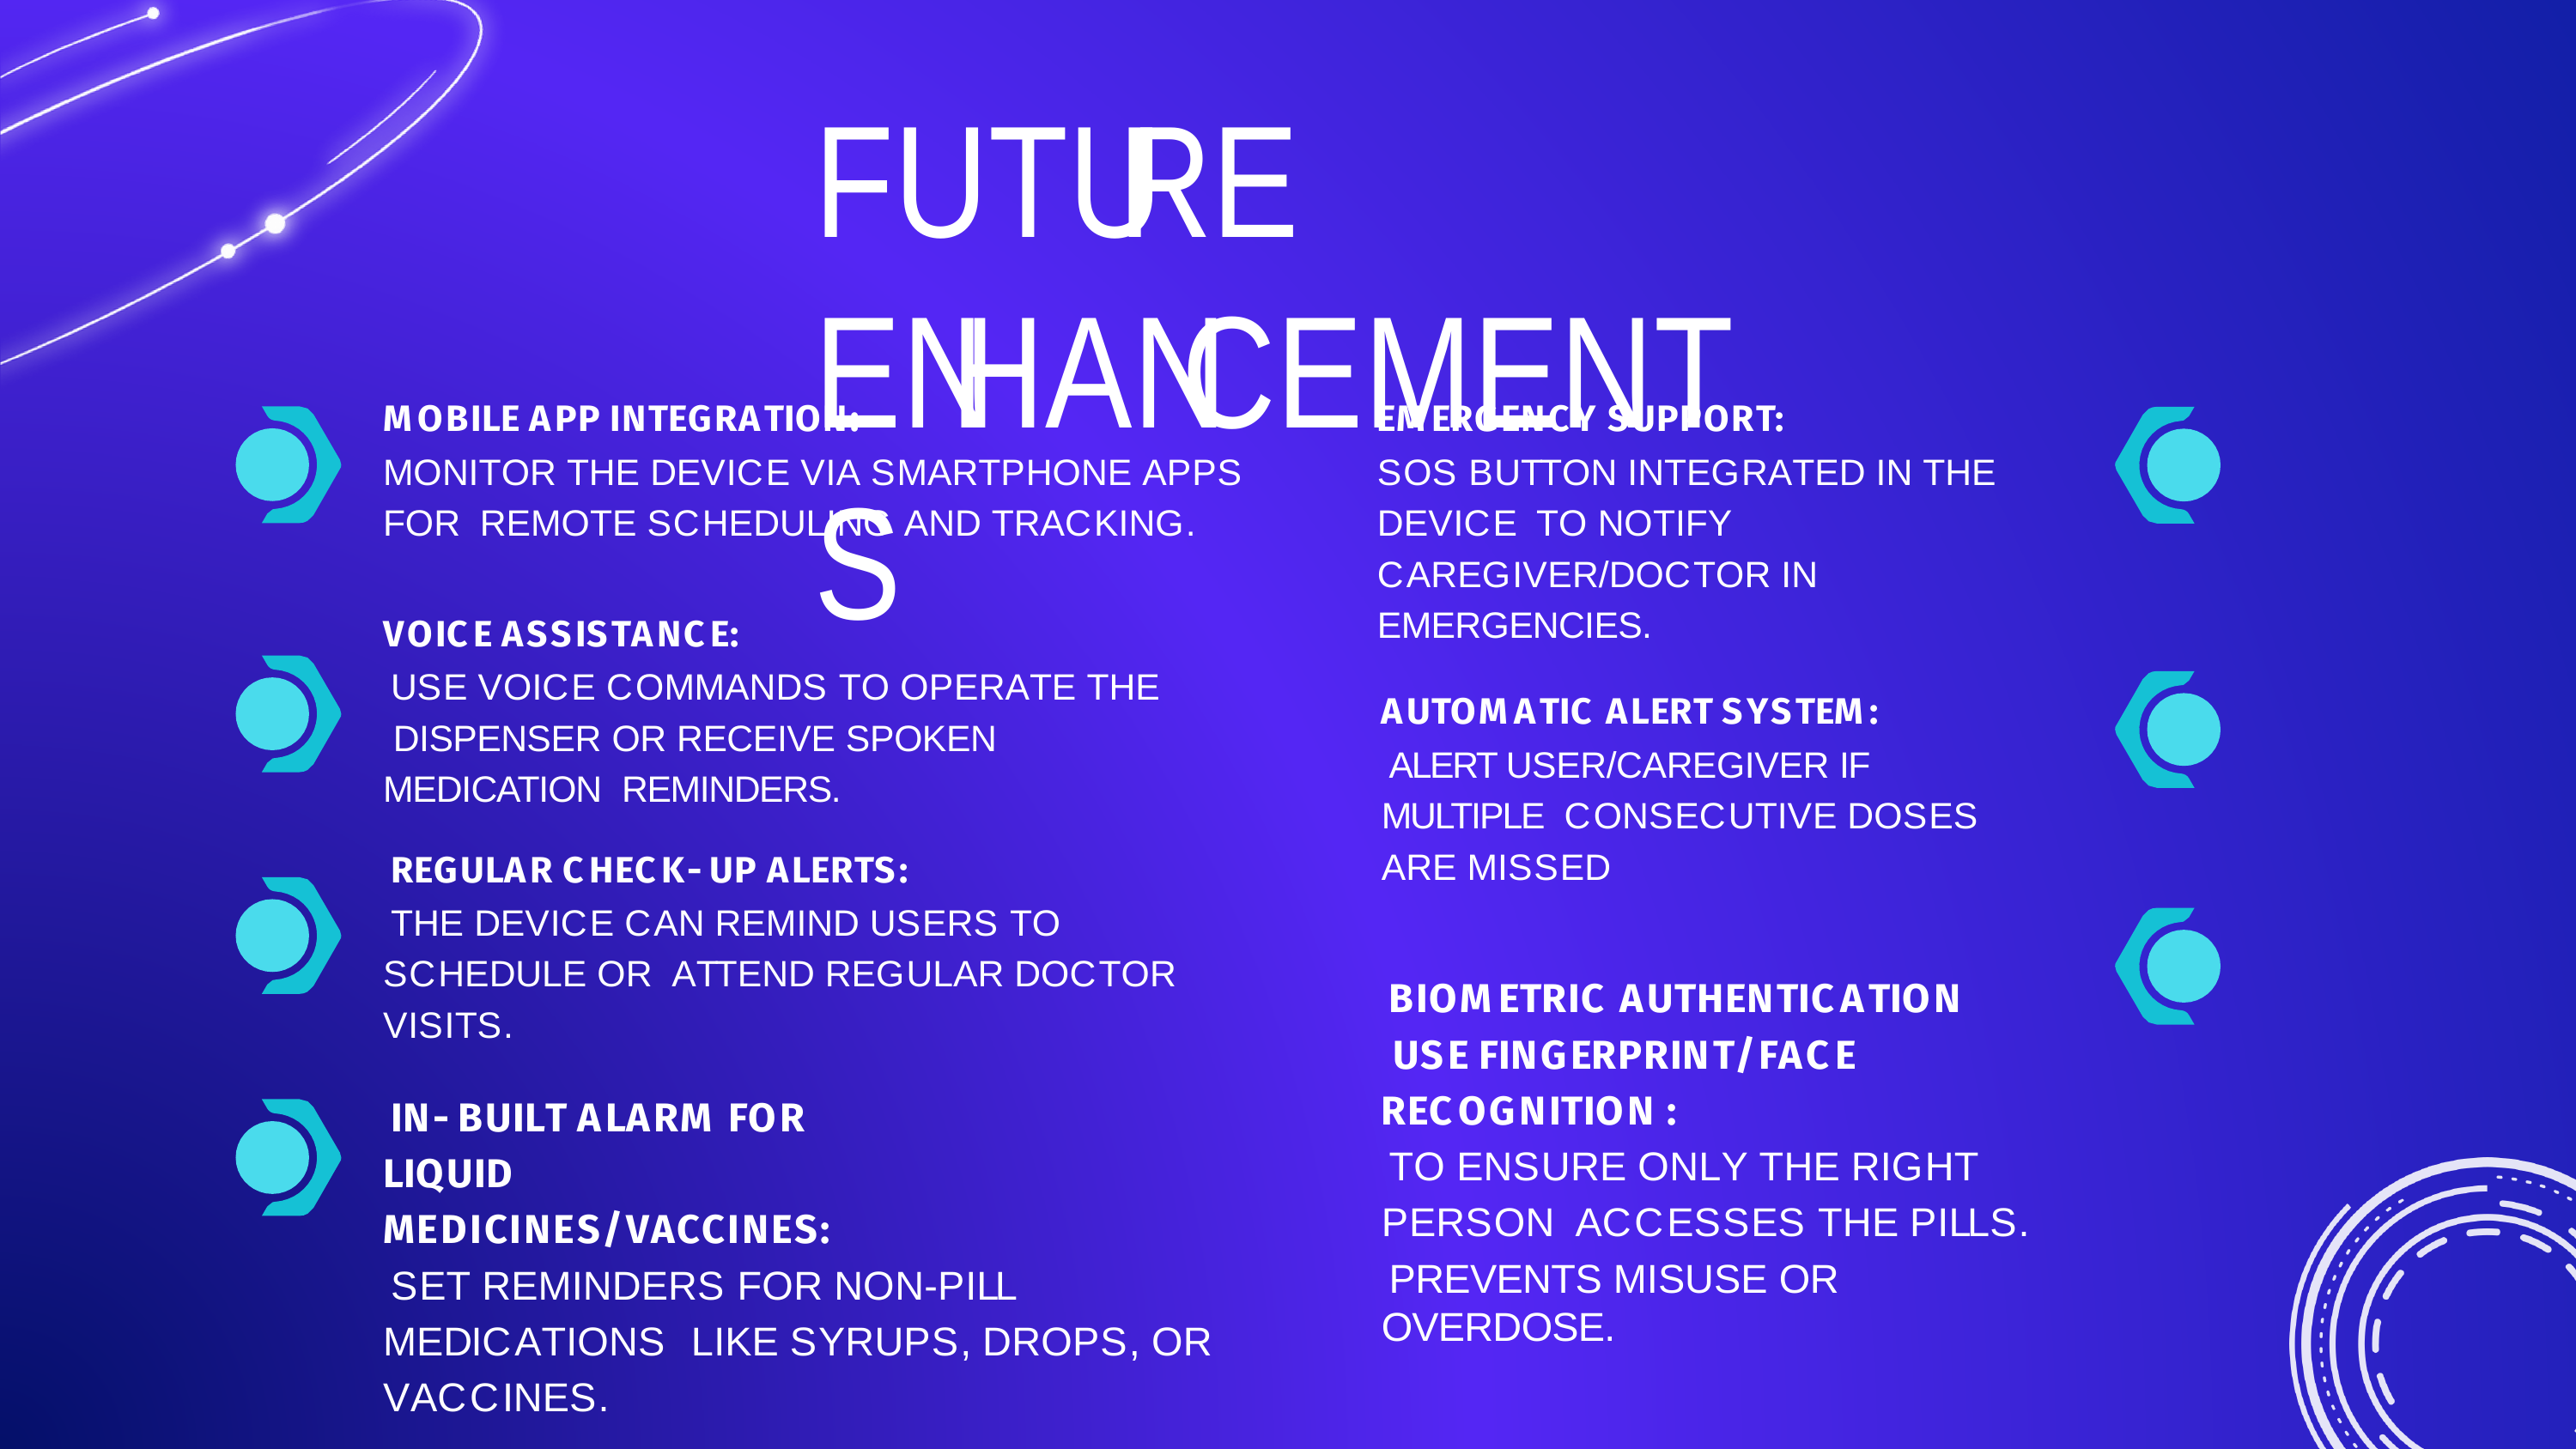

# FUTURE ENHANCEMENTS
MOBILE APP INTEGRATION:
MONITOR THE DEVICE VIA SMARTPHONE APPS FOR  REMOTE SCHEDULING AND TRACKING.

VOICE ASSISTANCE:
USE VOICE COMMANDS TO OPERATE THE  DISPENSER OR RECEIVE SPOKEN MEDICATION  REMINDERS.

REGULAR CHECK-UP ALERTS:
THE DEVICE CAN REMIND USERS TO SCHEDULE OR  ATTEND REGULAR DOCTOR VISITS.
IN-BUILT ALARM FOR LIQUID  MEDICINES/VACCINES:
SET REMINDERS FOR NON-PILL MEDICATIONS  LIKE SYRUPS, DROPS, OR VACCINES.
EMERGENCY SUPPORT:
SOS BUTTON INTEGRATED IN THE DEVICE  TO NOTIFY CAREGIVER/DOCTOR IN  EMERGENCIES.

AUTOMATIC ALERT SYSTEM:
ALERT USER/CAREGIVER IF MULTIPLE  CONSECUTIVE DOSES ARE MISSED

BIOMETRIC AUTHENTICATION  USE FINGERPRINT/FACE  RECOGNITION :
TO ENSURE ONLY THE RIGHT PERSON  ACCESSES THE PILLS.
PREVENTS MISUSE OR OVERDOSE.